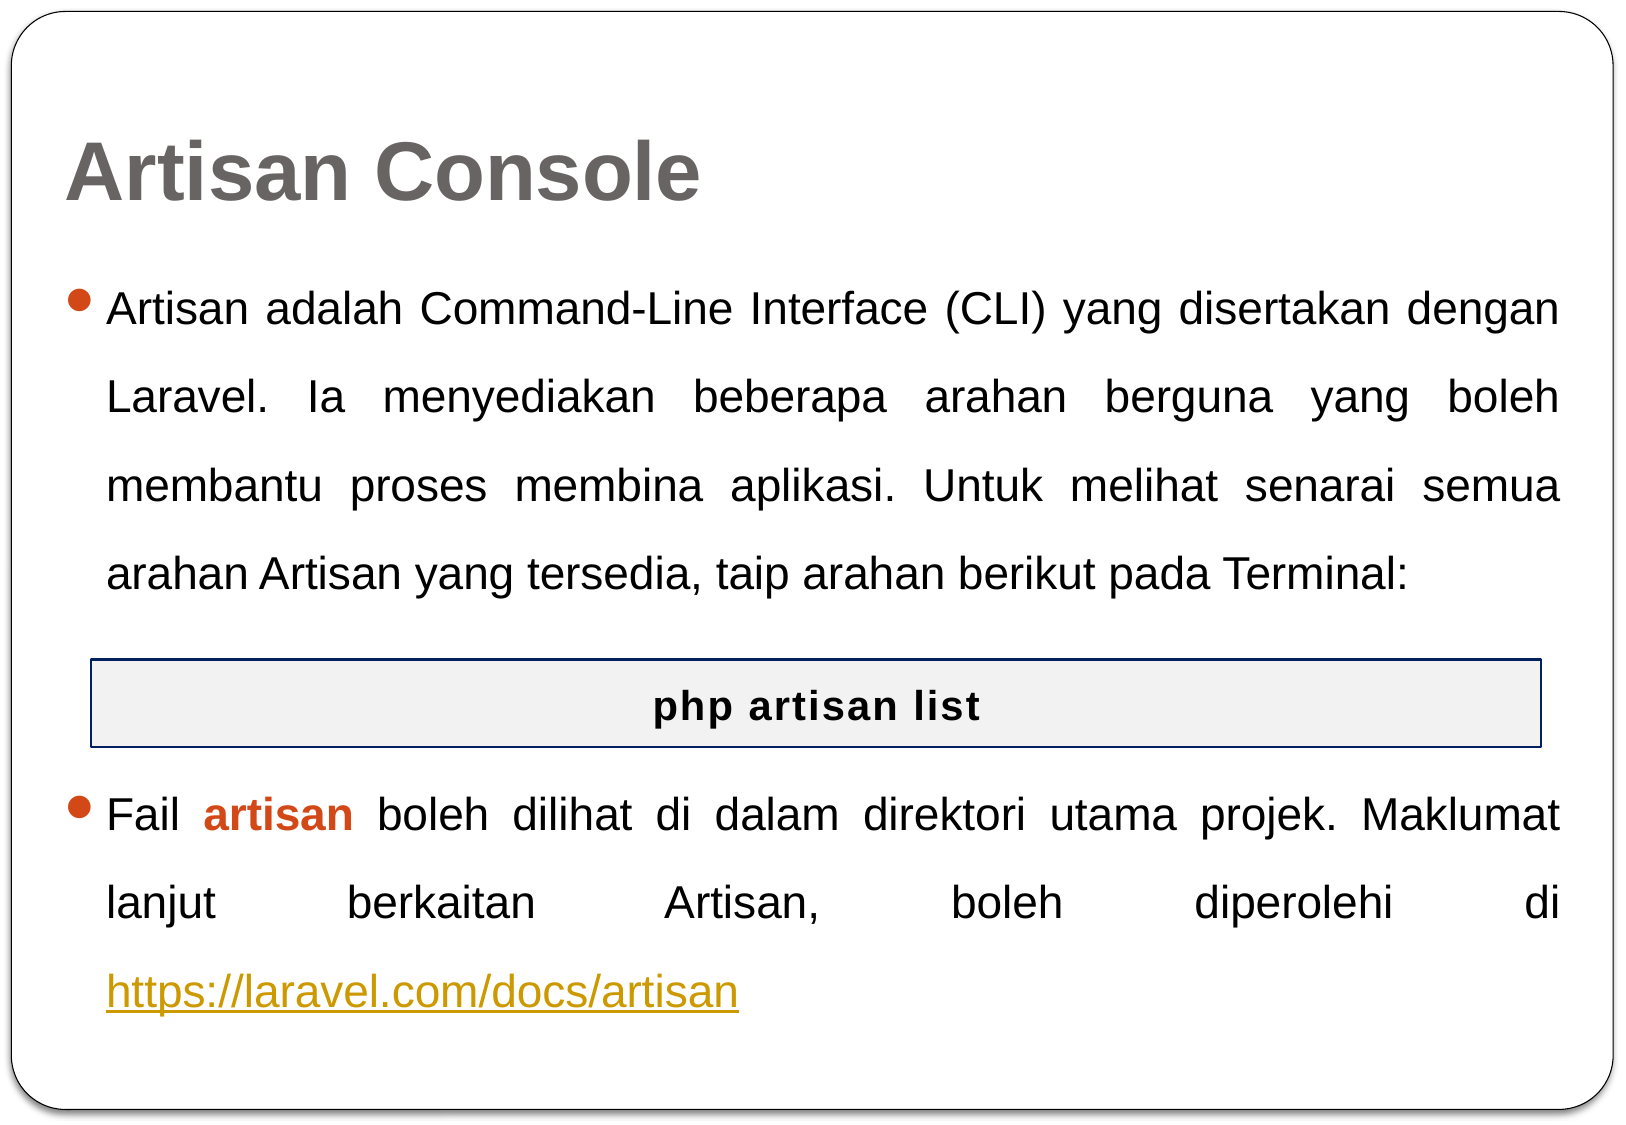

# Artisan Console
Artisan adalah Command-Line Interface (CLI) yang disertakan dengan Laravel. Ia menyediakan beberapa arahan berguna yang boleh membantu proses membina aplikasi. Untuk melihat senarai semua arahan Artisan yang tersedia, taip arahan berikut pada Terminal:

Fail artisan boleh dilihat di dalam direktori utama projek. Maklumat lanjut berkaitan Artisan, boleh diperolehi di https://laravel.com/docs/artisan
php artisan list